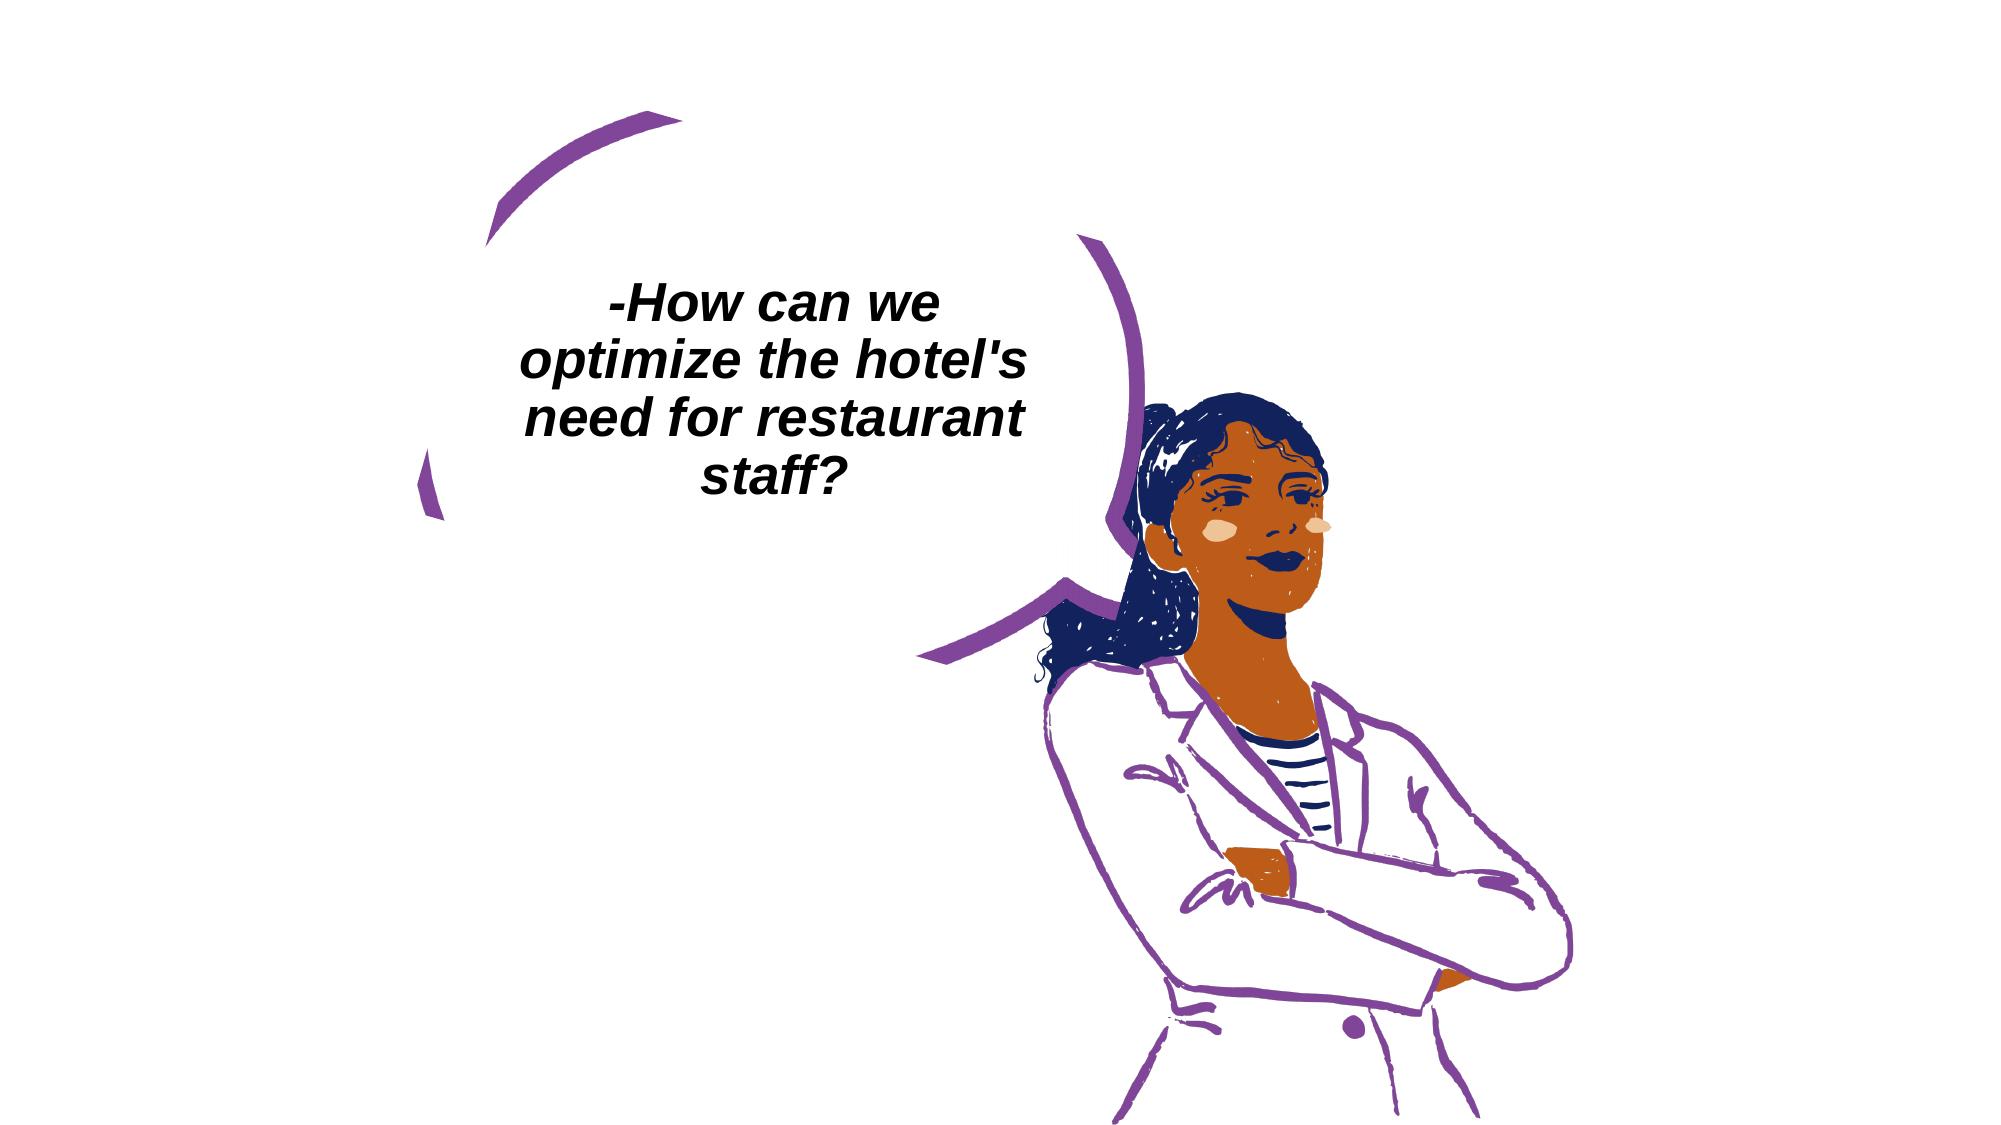

-How can we optimize the hotel's need for restaurant staff?